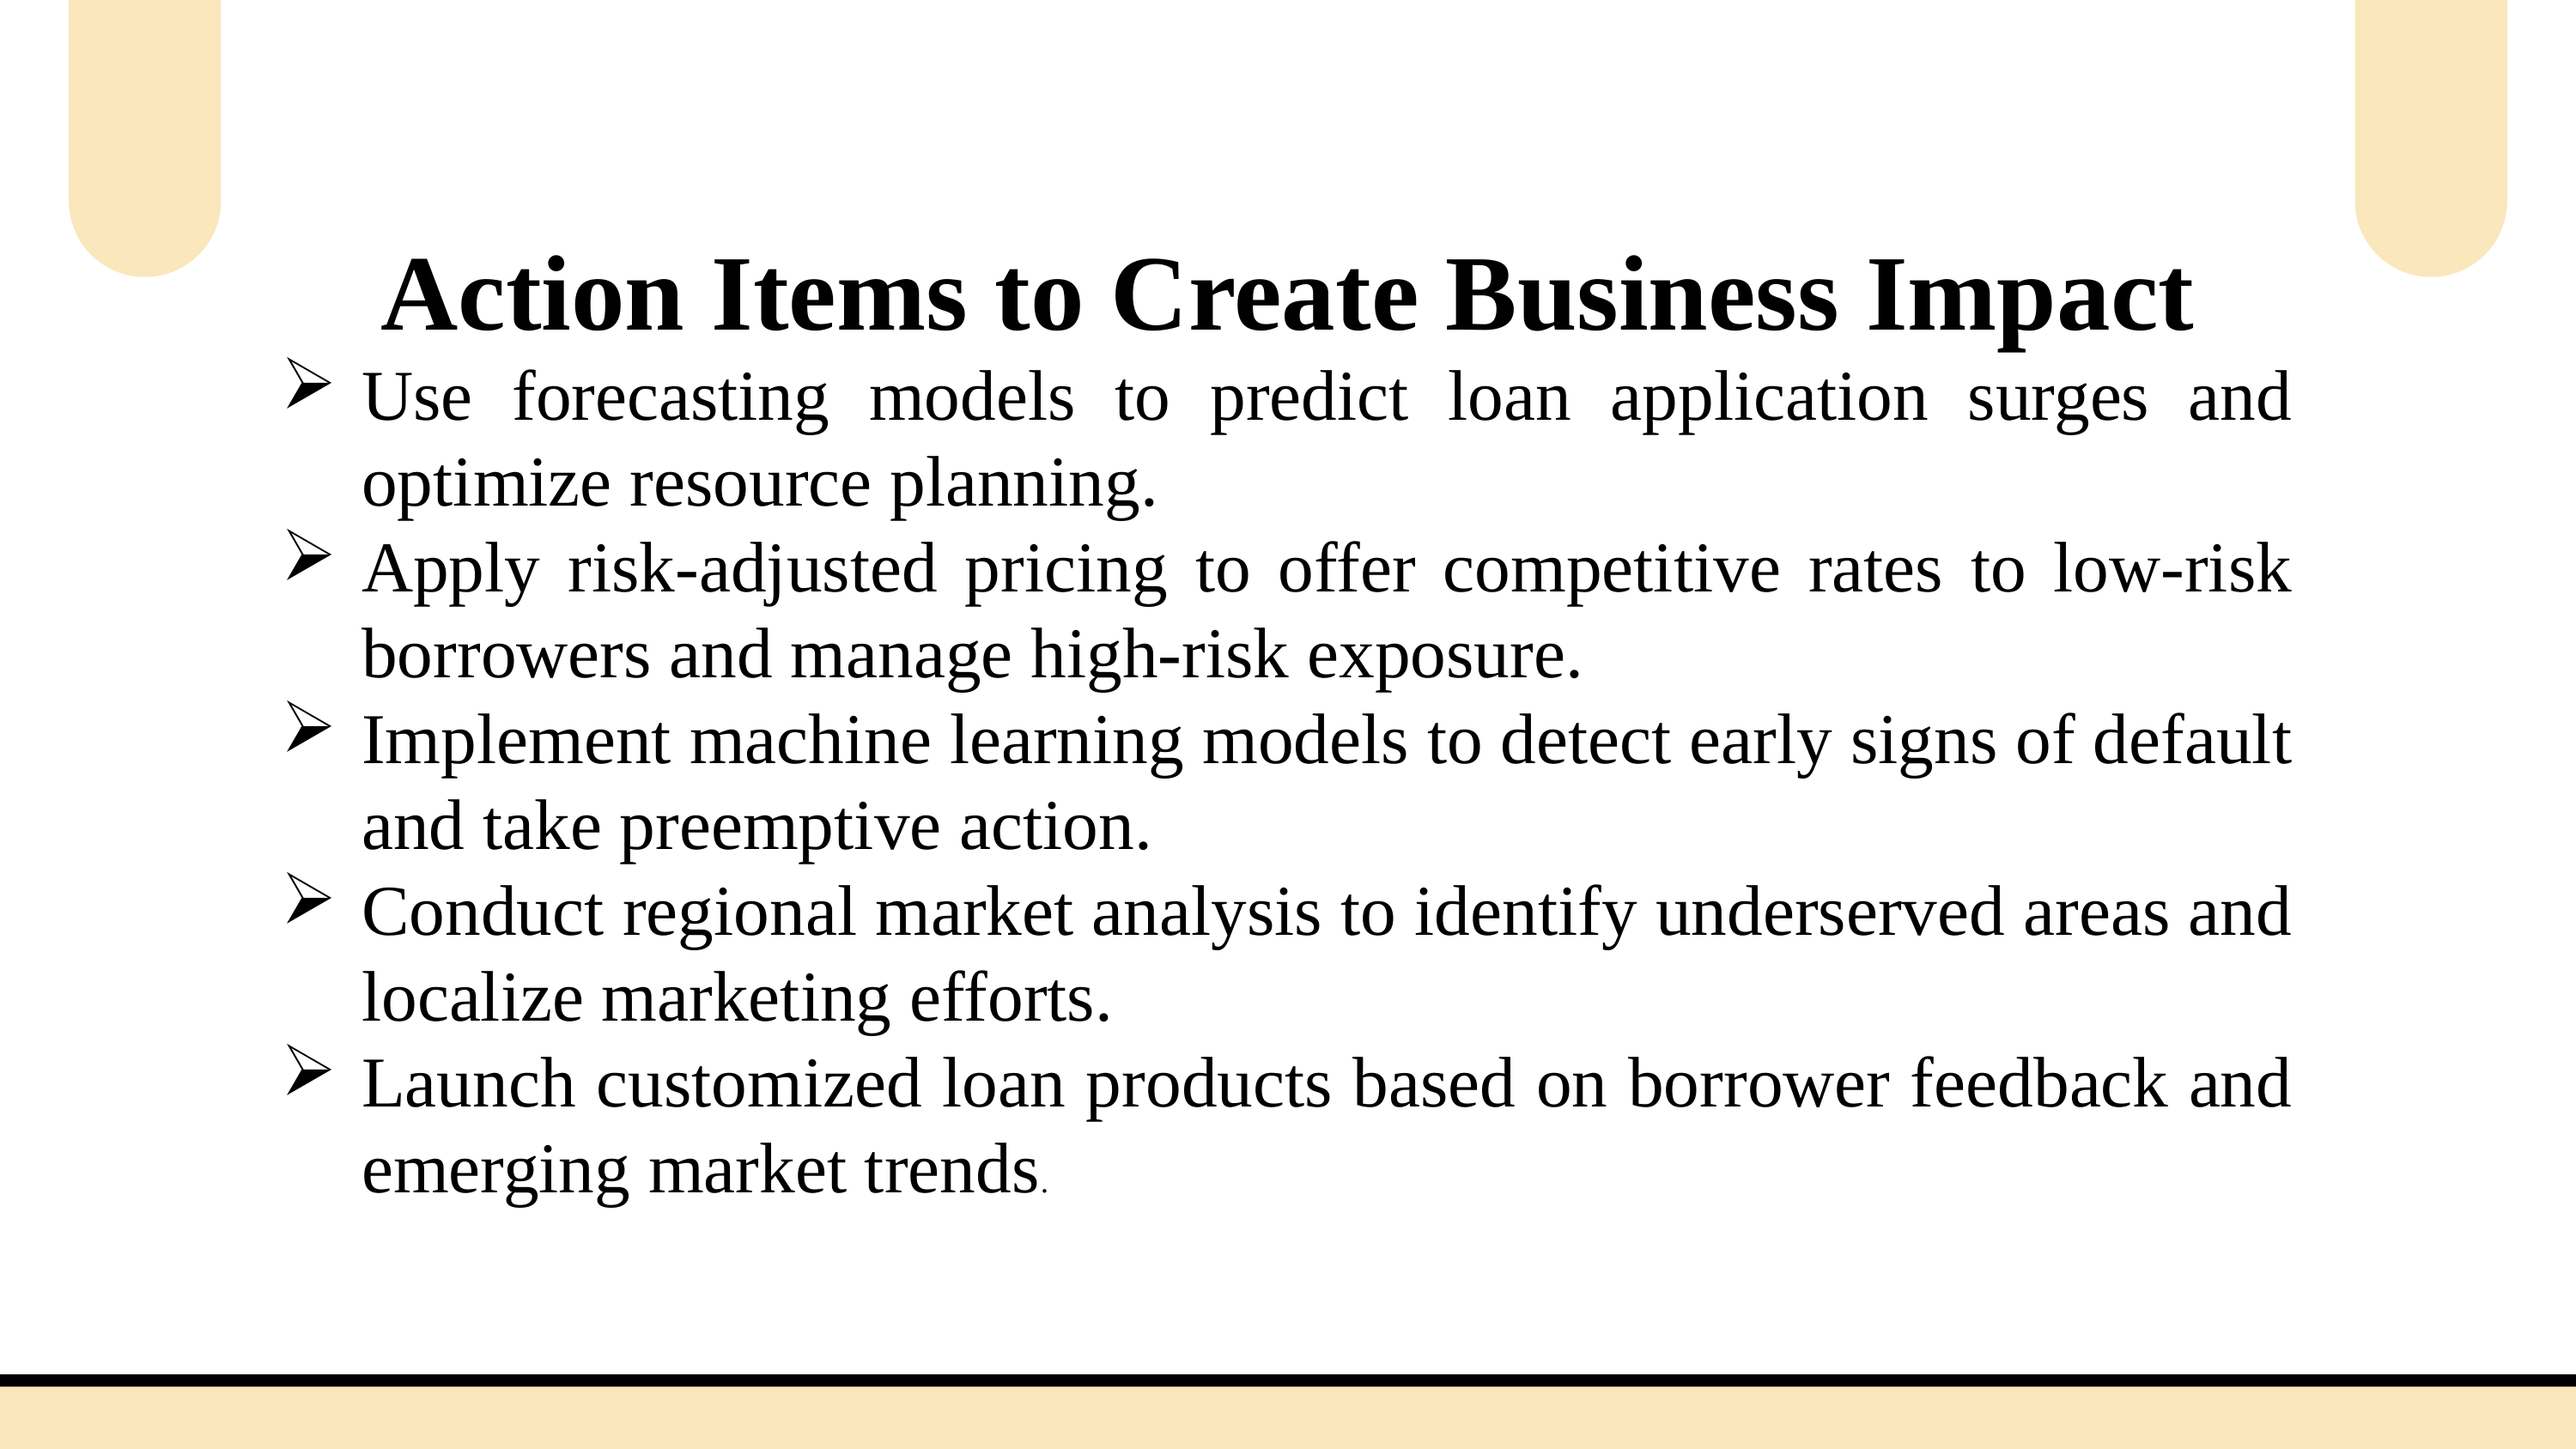

Action Items to Create Business Impact
Use forecasting models to predict loan application surges and optimize resource planning.
Apply risk-adjusted pricing to offer competitive rates to low-risk borrowers and manage high-risk exposure.
Implement machine learning models to detect early signs of default and take preemptive action.
Conduct regional market analysis to identify underserved areas and localize marketing efforts.
Launch customized loan products based on borrower feedback and emerging market trends.